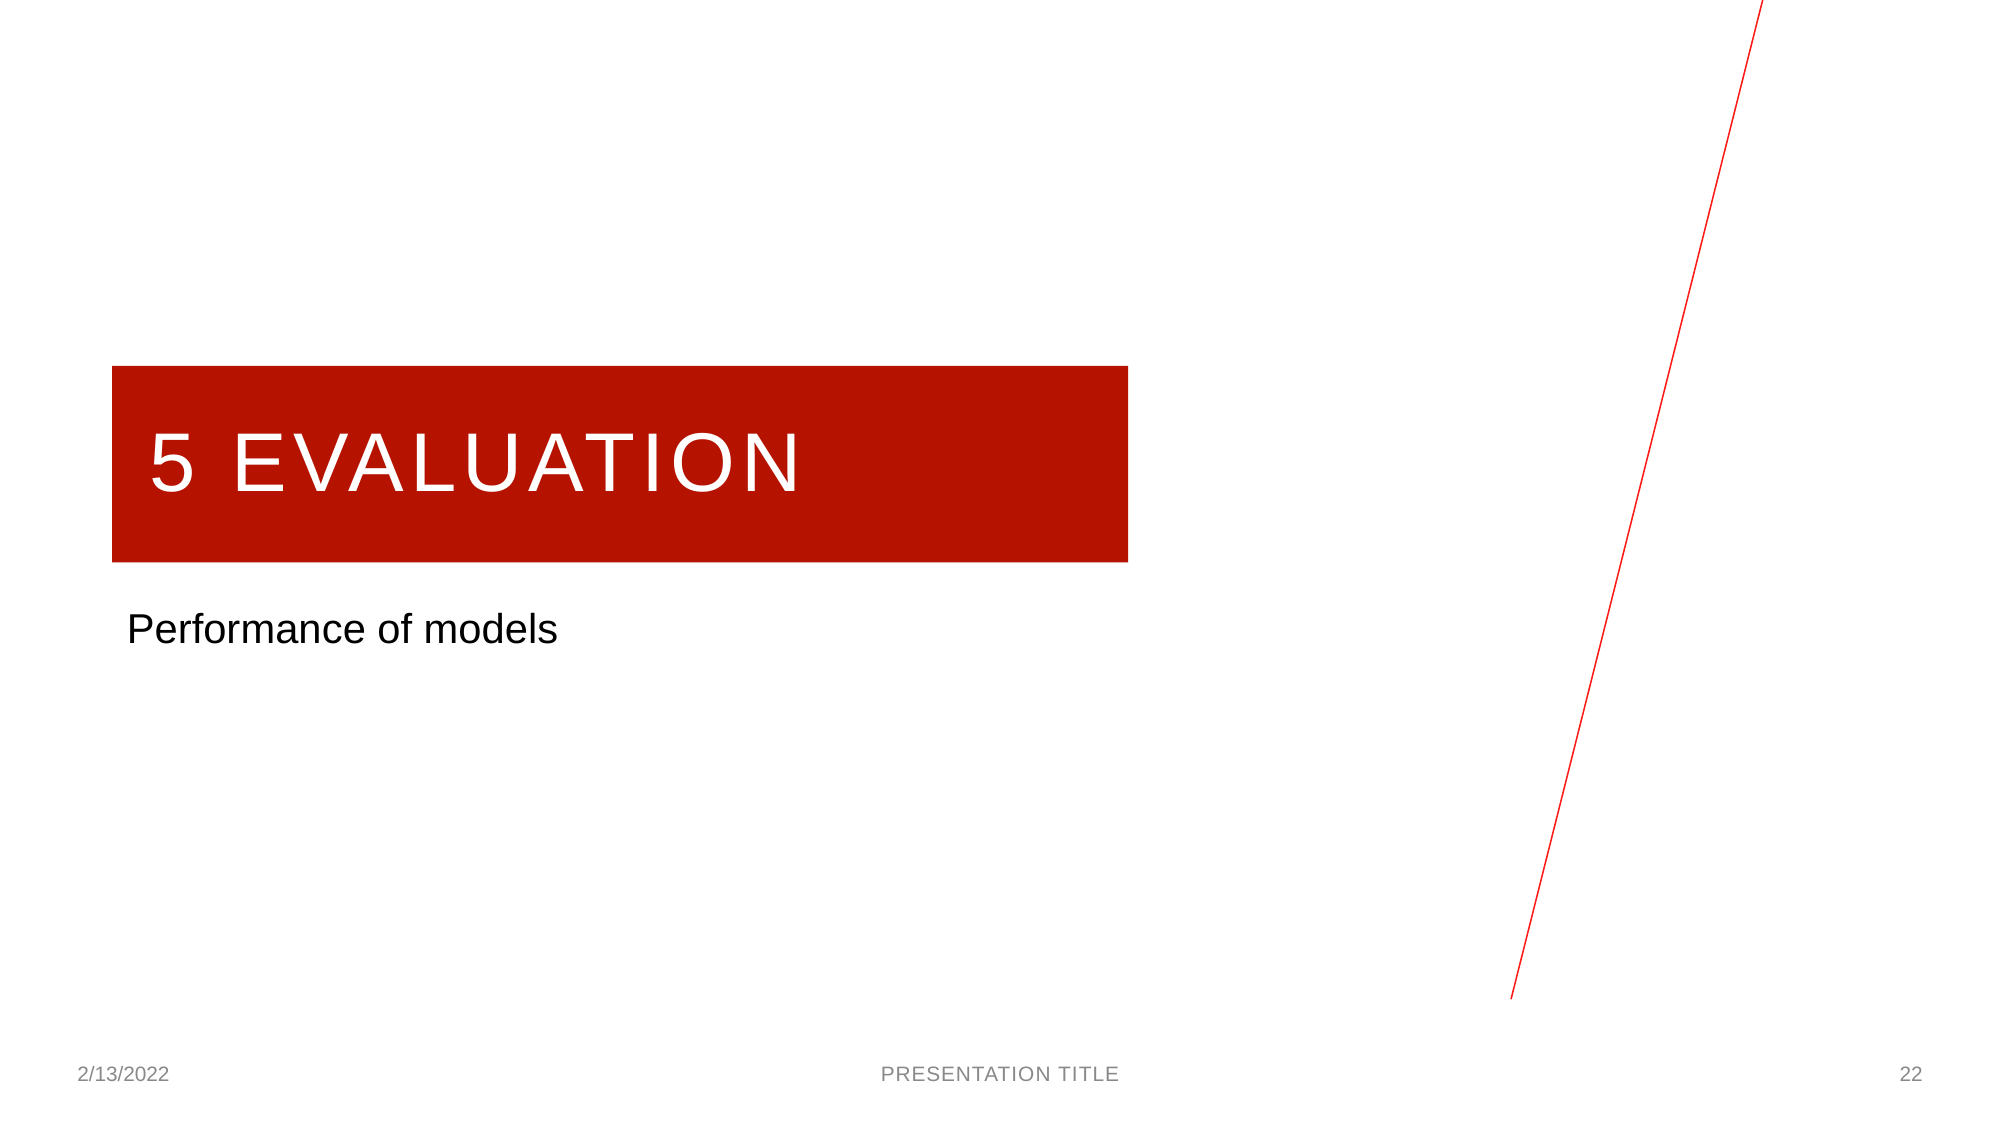

# 5 EVALUATION
Performance of models
2/13/2022
PRESENTATION TITLE
22